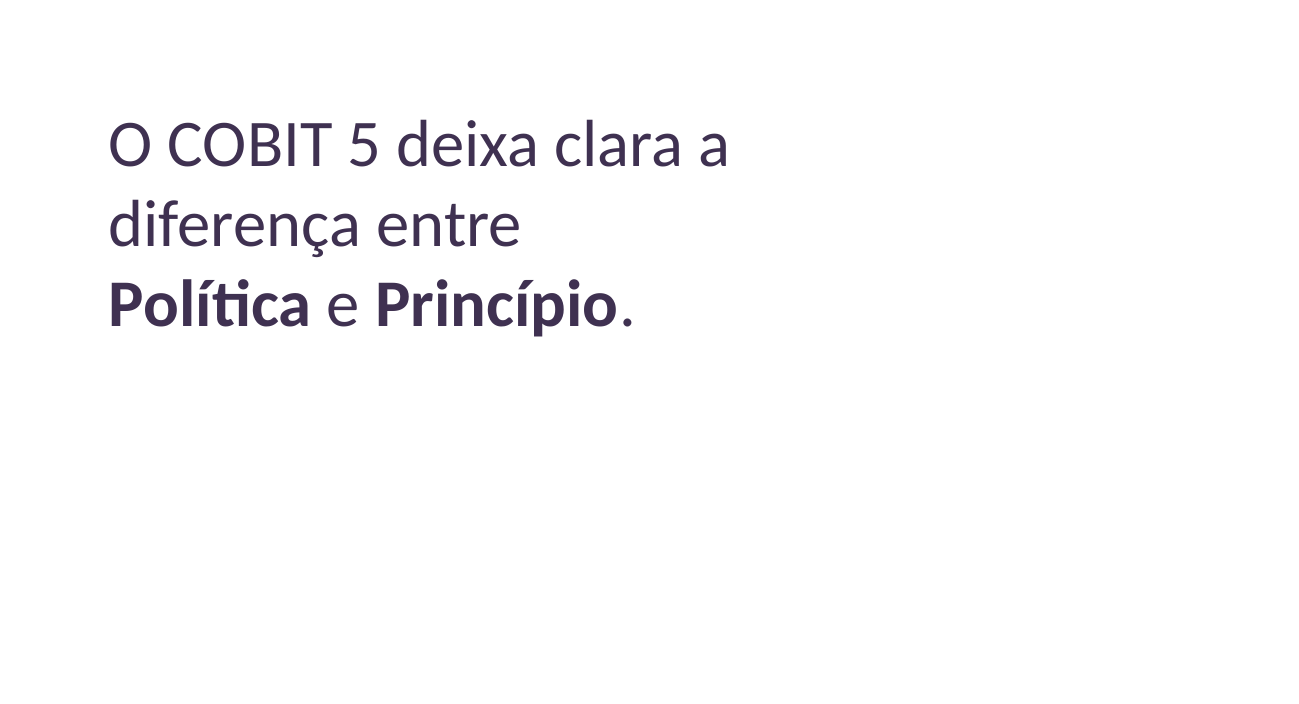

O COBIT 5 deixa clara a diferença entre
Política e Princípio.